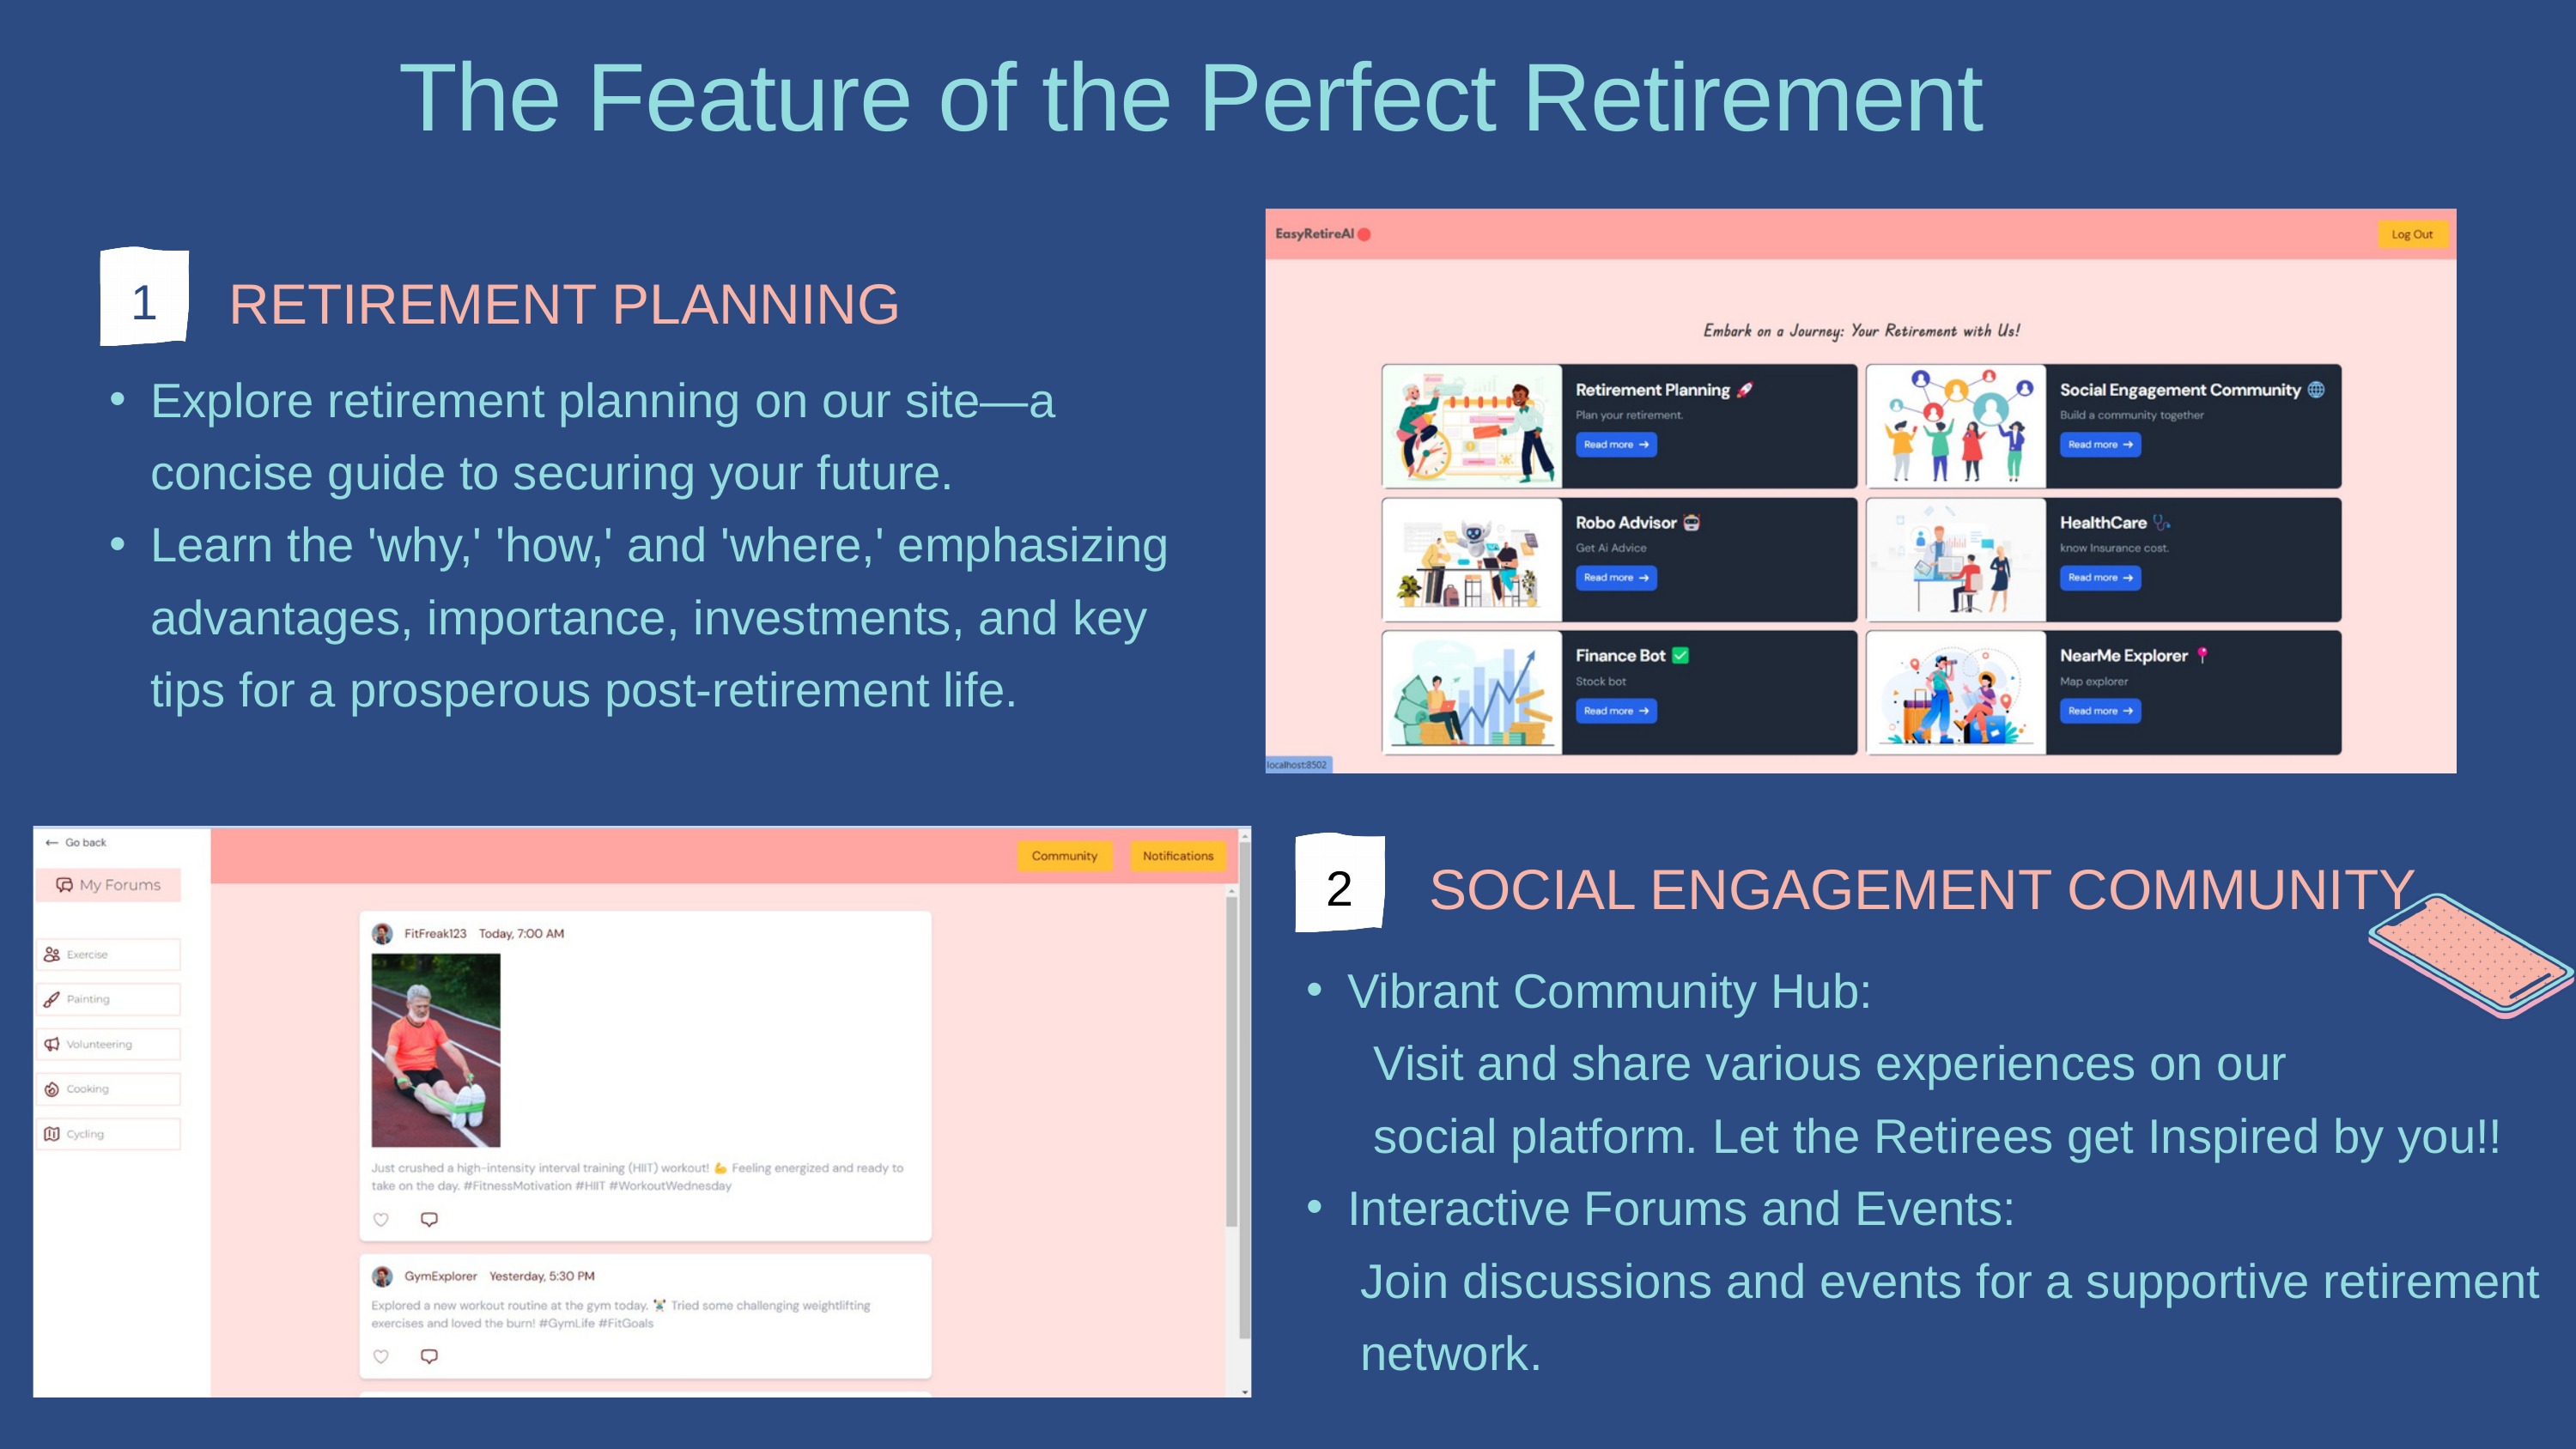

The Feature of the Perfect Retirement

1
RETIREMENT PLANNING
Explore retirement planning on our site—a concise guide to securing your future.
Learn the 'why,' 'how,' and 'where,' emphasizing advantages, importance, investments, and key tips for a prosperous post-retirement life.

2
SOCIAL ENGAGEMENT COMMUNITY

Vibrant Community Hub:
        Visit and share various experiences on our
        social platform. Let the Retirees get Inspired by you!!
Interactive Forums and Events:
       Join discussions and events for a supportive retirement
       network.